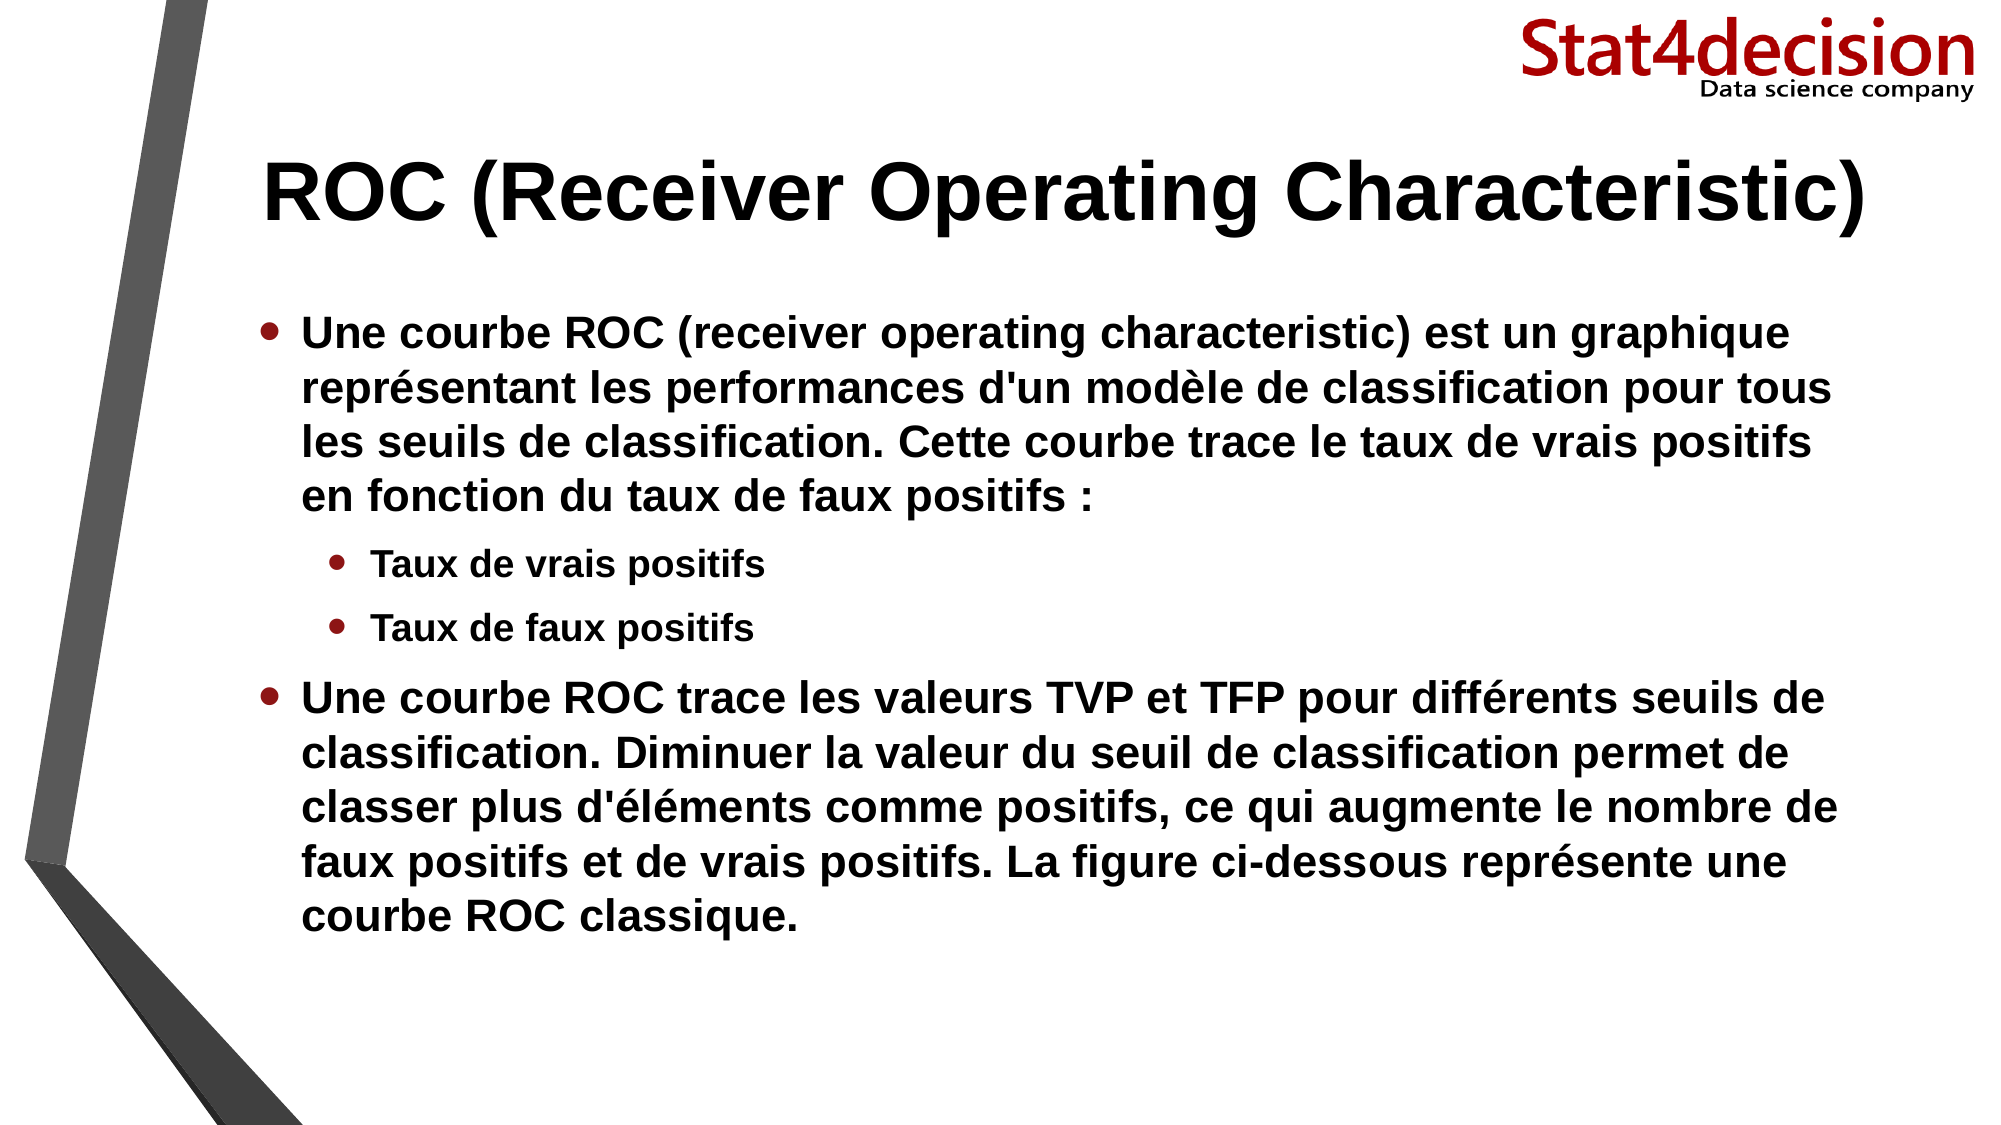

# ROC (Receiver Operating Characteristic)
Une courbe ROC (receiver operating characteristic) est un graphique représentant les performances d'un modèle de classification pour tous les seuils de classification. Cette courbe trace le taux de vrais positifs en fonction du taux de faux positifs :
Taux de vrais positifs
Taux de faux positifs
Une courbe ROC trace les valeurs TVP et TFP pour différents seuils de classification. Diminuer la valeur du seuil de classification permet de classer plus d'éléments comme positifs, ce qui augmente le nombre de faux positifs et de vrais positifs. La figure ci-dessous représente une courbe ROC classique.